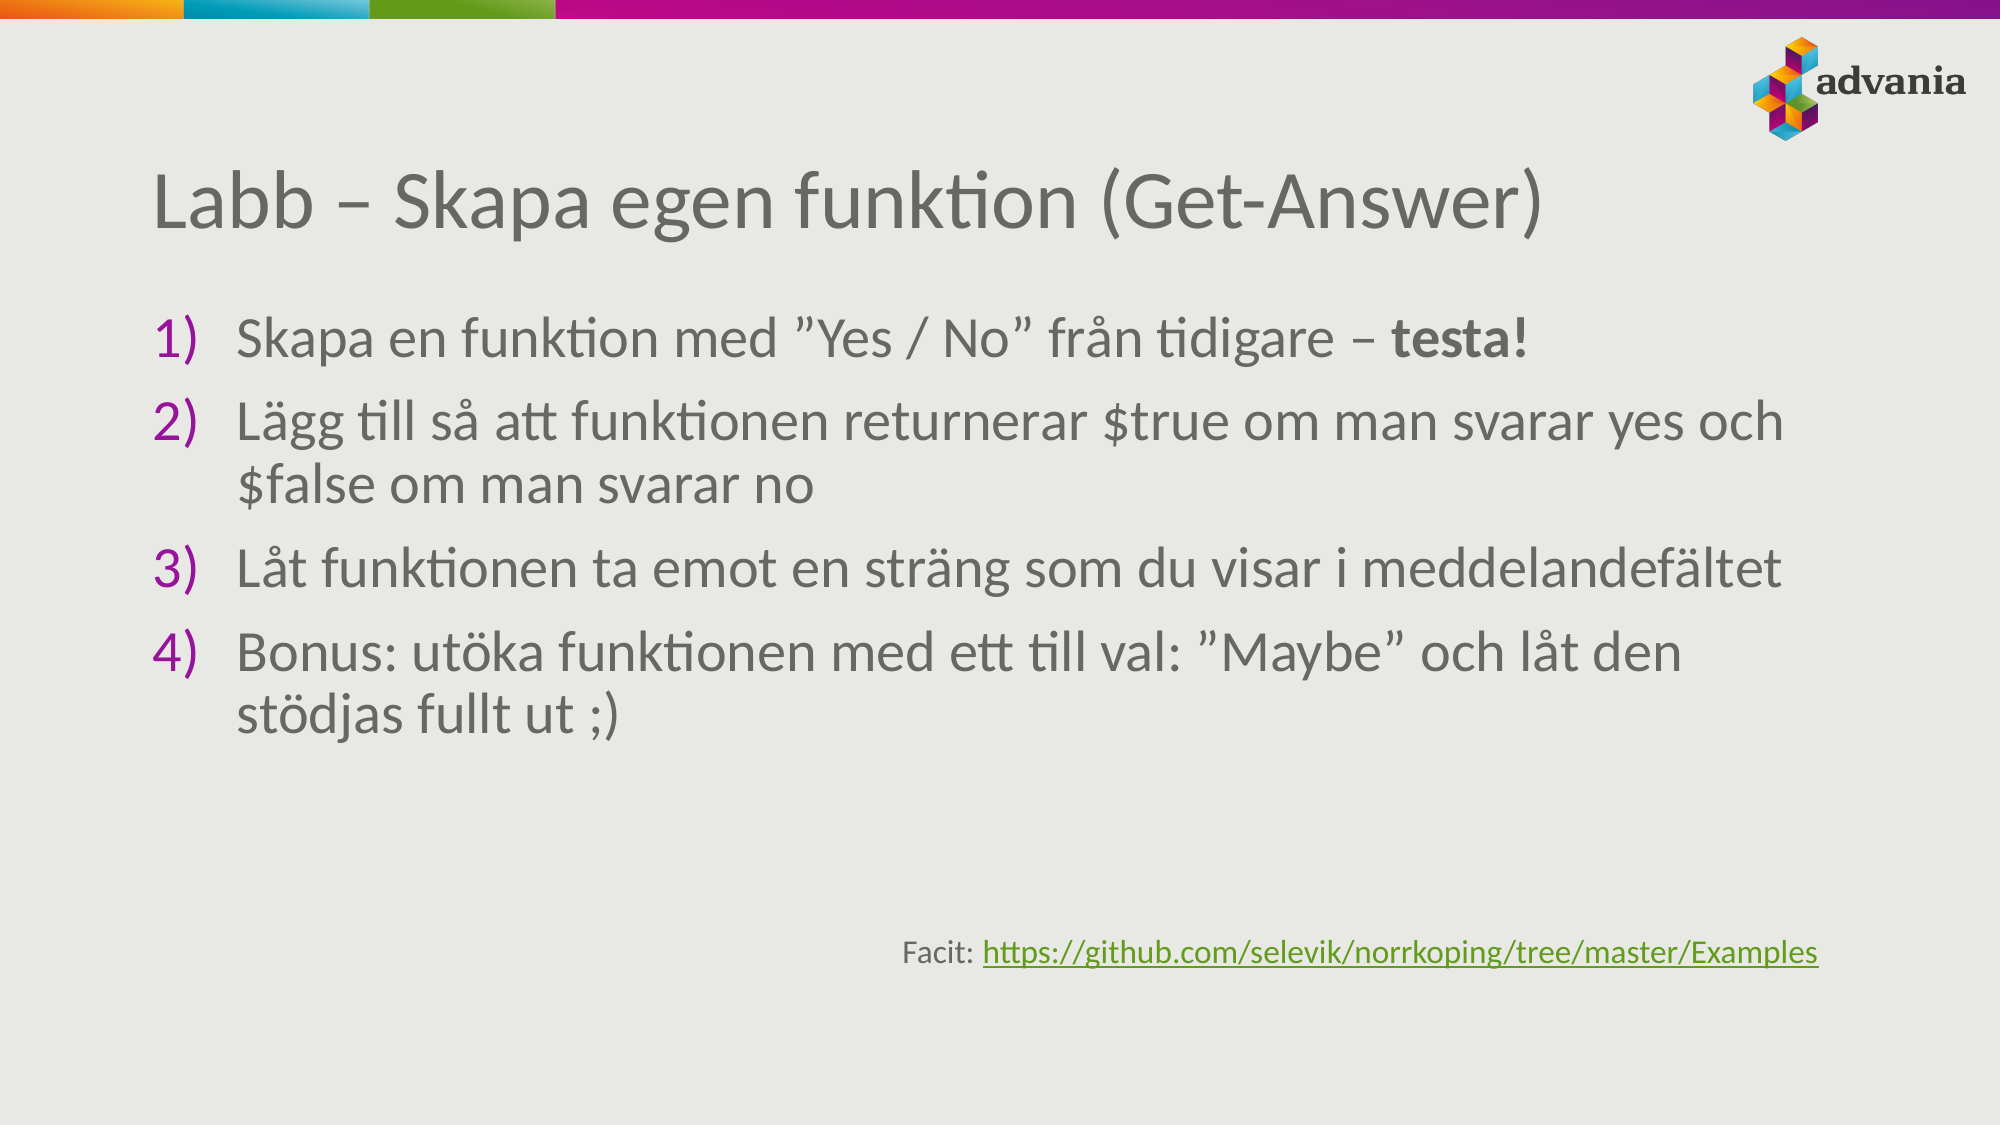

# Labb – Skapa egen funktion (Get-Answer)
Skapa en funktion med ”Yes / No” från tidigare – testa!
Lägg till så att funktionen returnerar $true om man svarar yes och $false om man svarar no
Låt funktionen ta emot en sträng som du visar i meddelandefältet
Bonus: utöka funktionen med ett till val: ”Maybe” och låt den stödjas fullt ut ;)

					Facit: https://github.com/selevik/norrkoping/tree/master/Examples